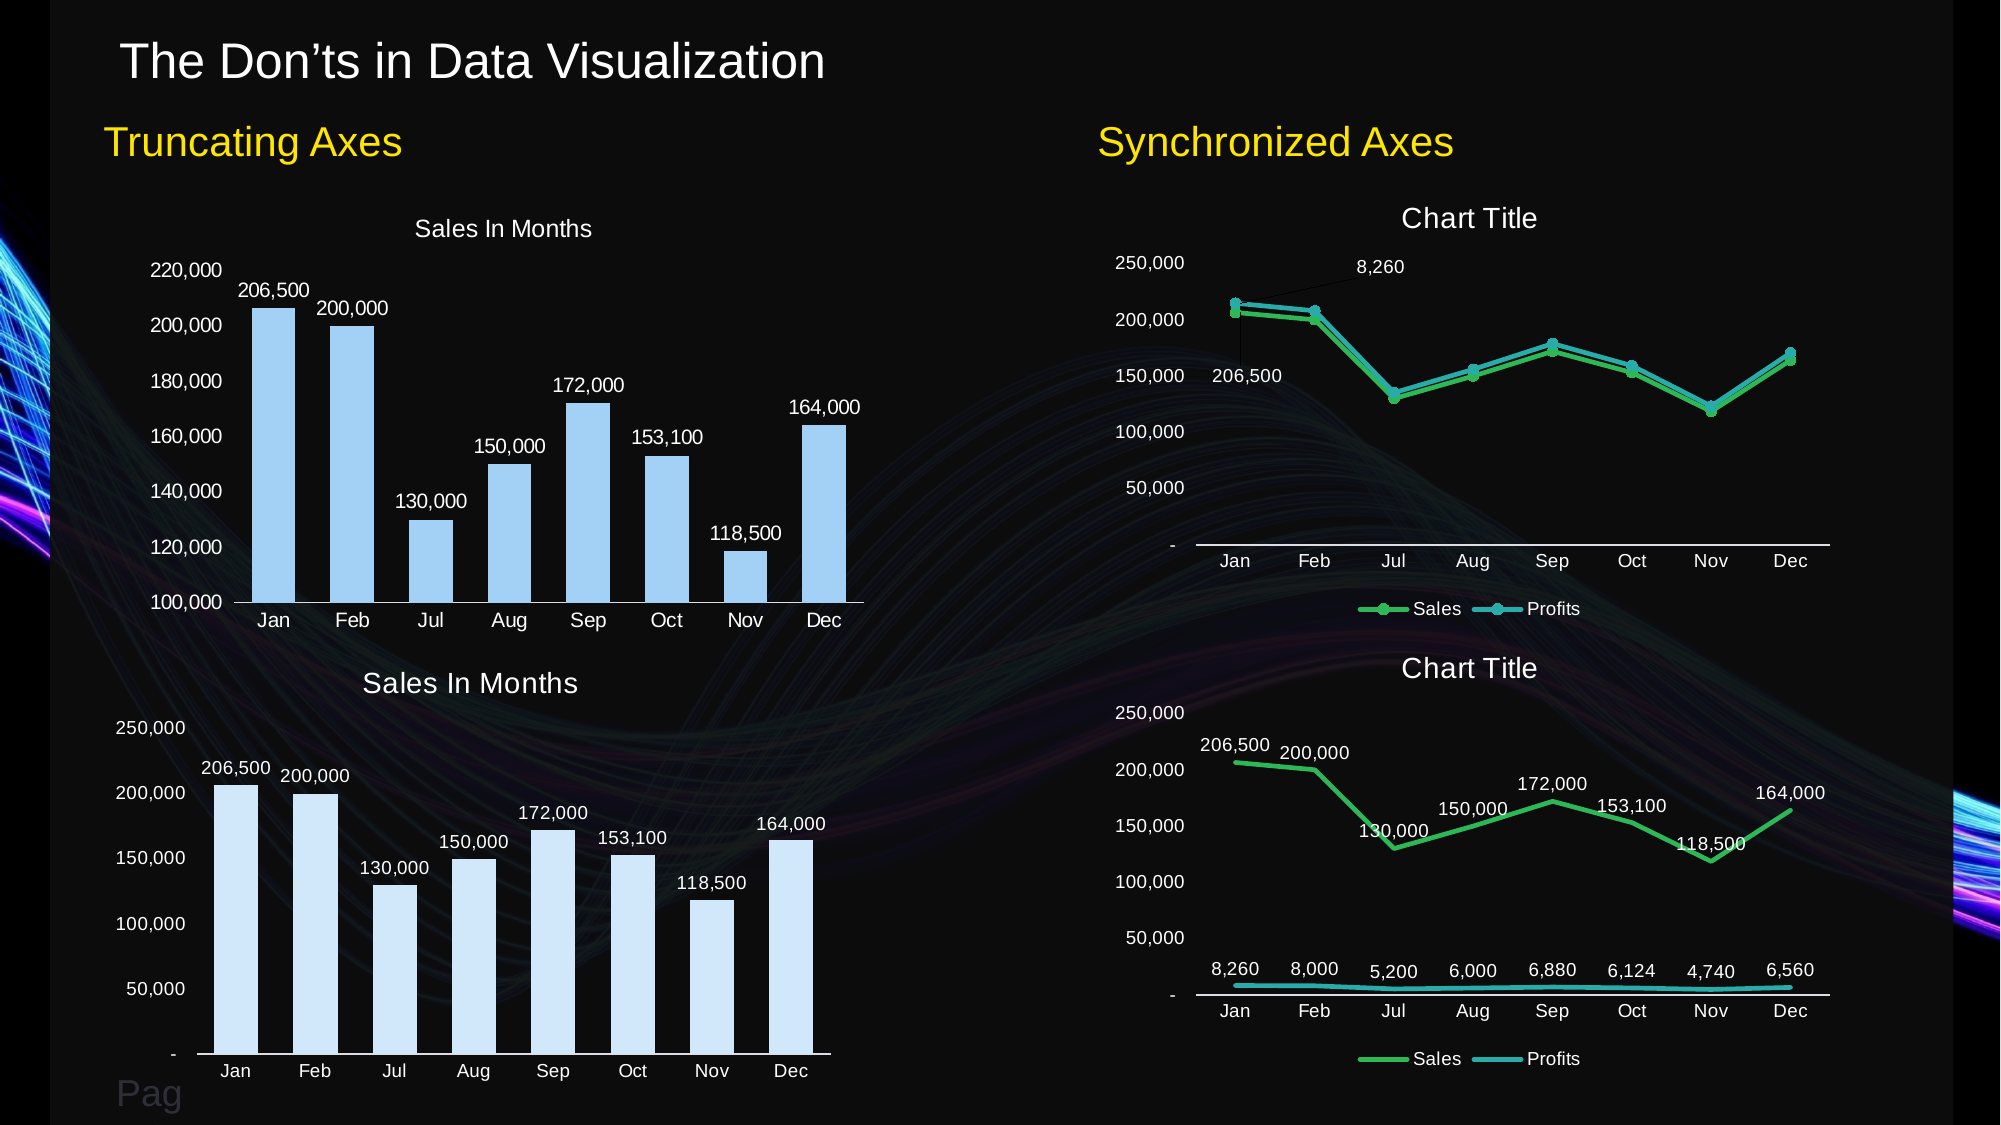

The Don’ts in Data Visualization
Truncating Axes

### Chart: Sales In Months

| Category |  |
|---|---|
| Jan | 206500.0 |
| Feb | 200000.0 |
| Jul | 130000.0 |
| Aug | 150000.0 |
| Sep | 172000.0 |
| Oct | 153100.0 |
| Nov | 118500.0 |
| Dec | 164000.0 |

### Chart: Sales In Months

| Category |  |
|---|---|
| Jan | 206500.0 |
| Feb | 200000.0 |
| Jul | 130000.0 |
| Aug | 150000.0 |
| Sep | 172000.0 |
| Oct | 153100.0 |
| Nov | 118500.0 |
| Dec | 164000.0 |
Synchronized Axes

### Chart:

| Category | Sales | Profits |
|---|---|---|
| Jan | 206500.0 | 8260.0 |
| Feb | 200000.0 | 8000.0 |
| Jul | 130000.0 | 5200.0 |
| Aug | 150000.0 | 6000.0 |
| Sep | 172000.0 | 6880.0 |
| Oct | 153100.0 | 6124.0 |
| Nov | 118500.0 | 4740.0 |
| Dec | 164000.0 | 6560.0 |

### Chart:

| Category | Sales | Profits |
|---|---|---|
| Jan | 206500.0 | 8260.0 |
| Feb | 200000.0 | 8000.0 |
| Jul | 130000.0 | 5200.0 |
| Aug | 150000.0 | 6000.0 |
| Sep | 172000.0 | 6880.0 |
| Oct | 153100.0 | 6124.0 |
| Nov | 118500.0 | 4740.0 |
| Dec | 164000.0 | 6560.0 |
Page 8